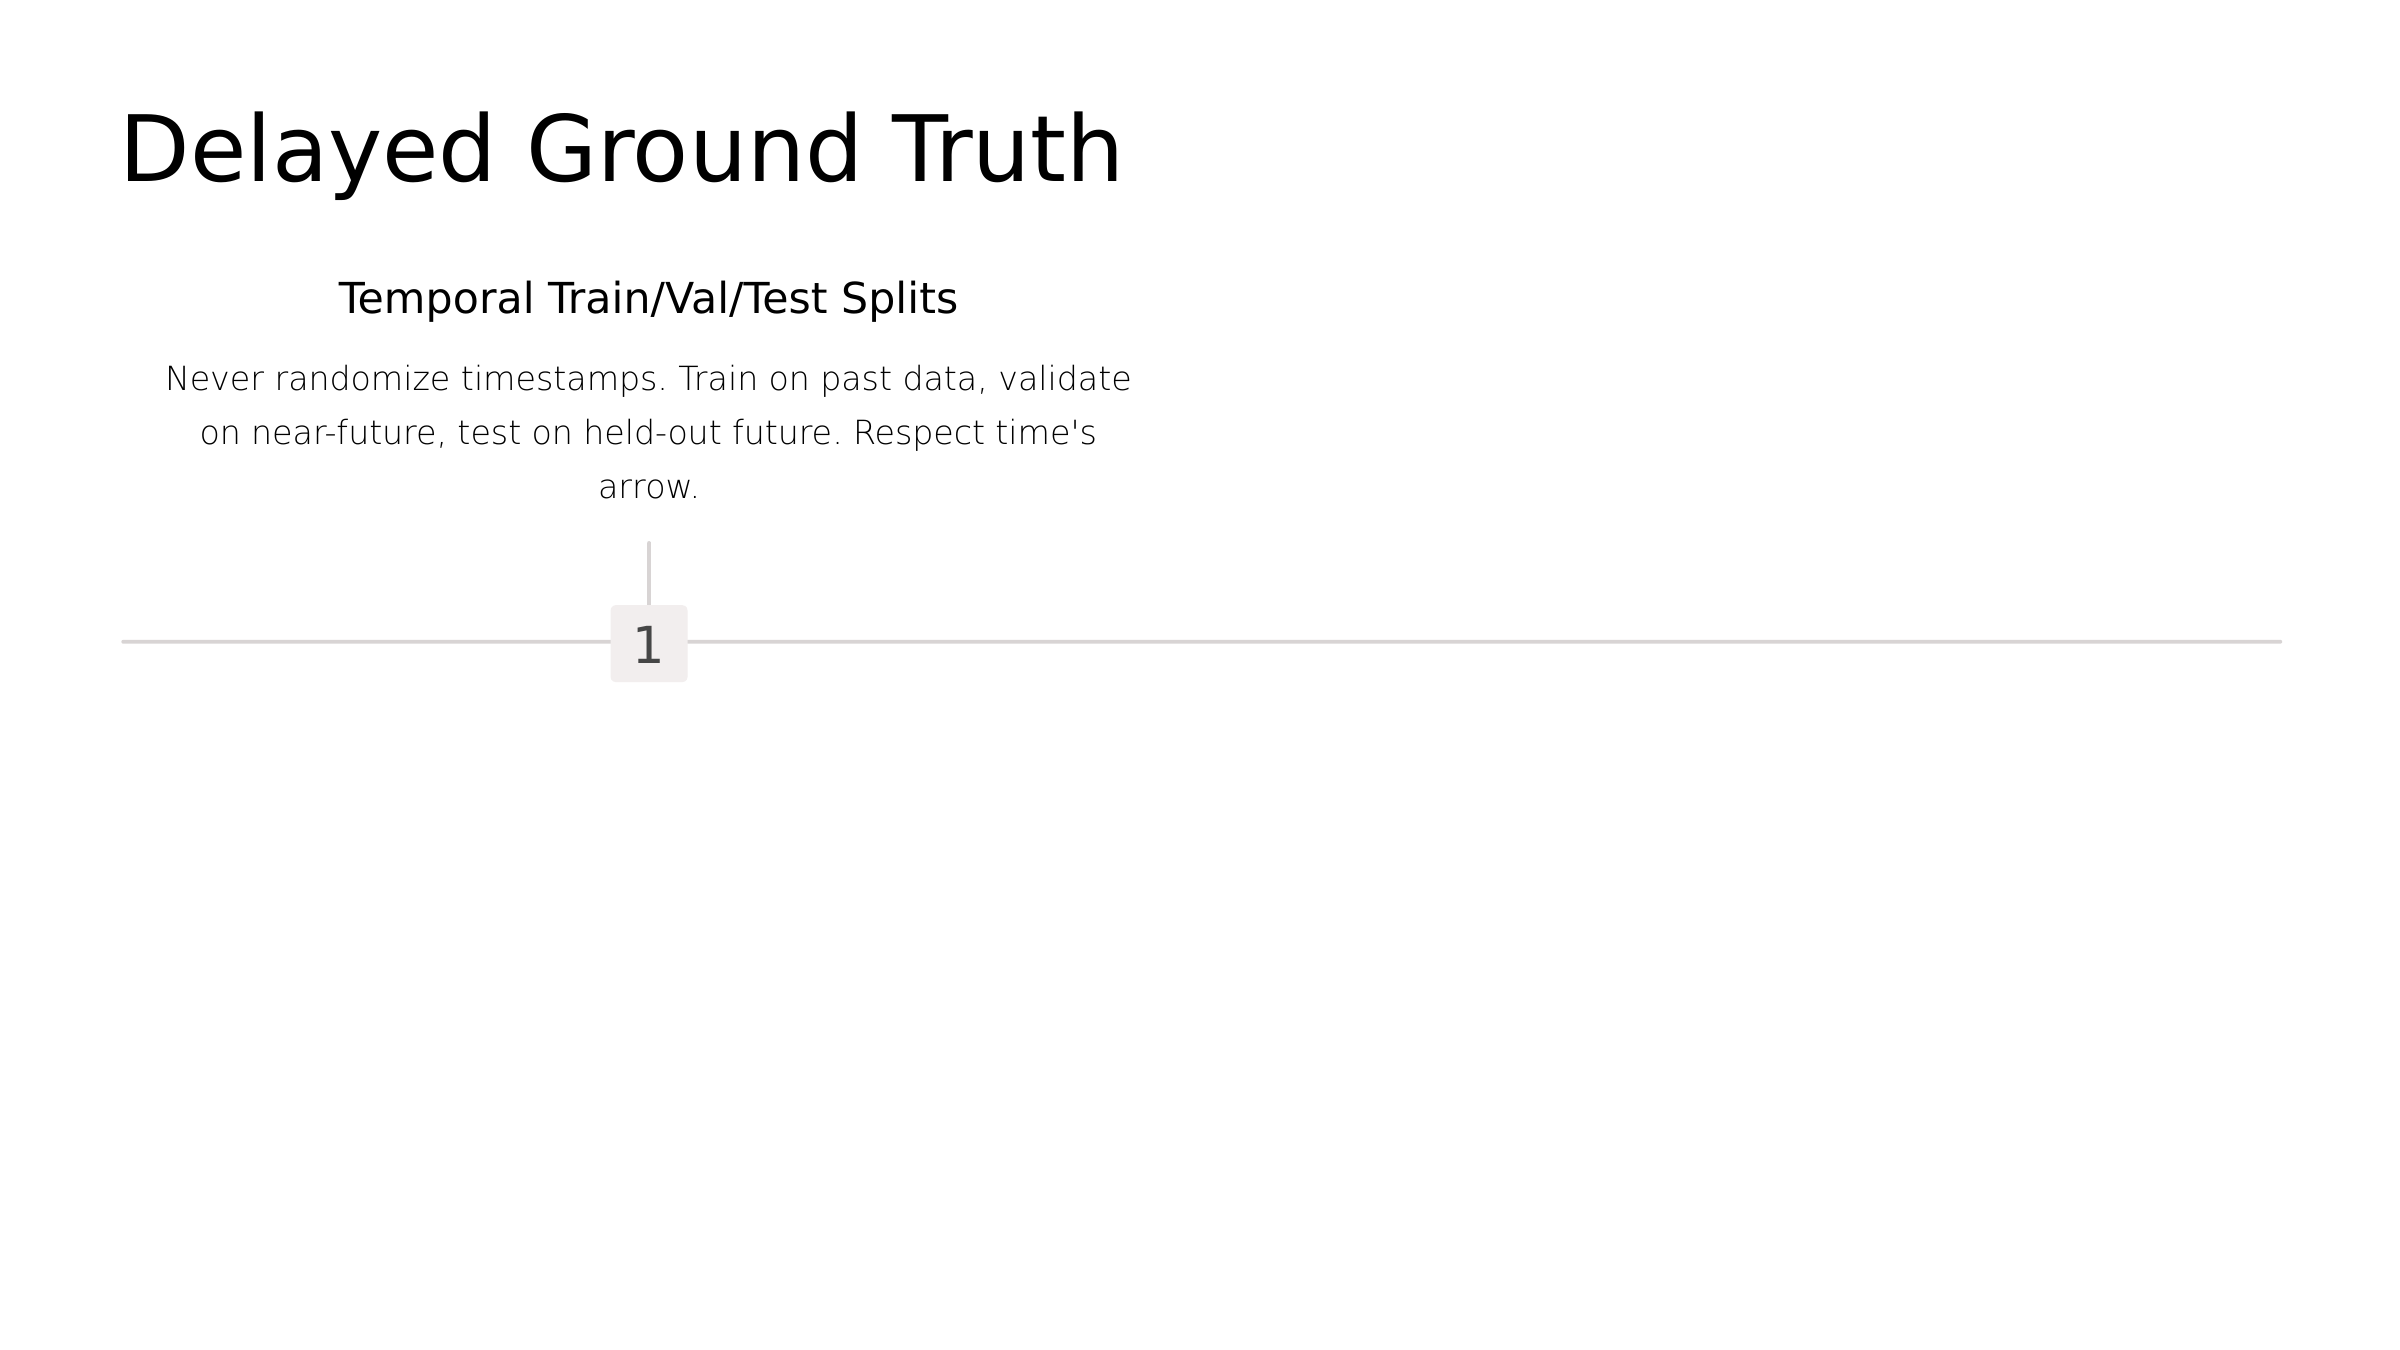

Delayed Ground Truth
Temporal Train/Val/Test Splits
Never randomize timestamps. Train on past data, validate on near-future, test on held-out future. Respect time's arrow.

1